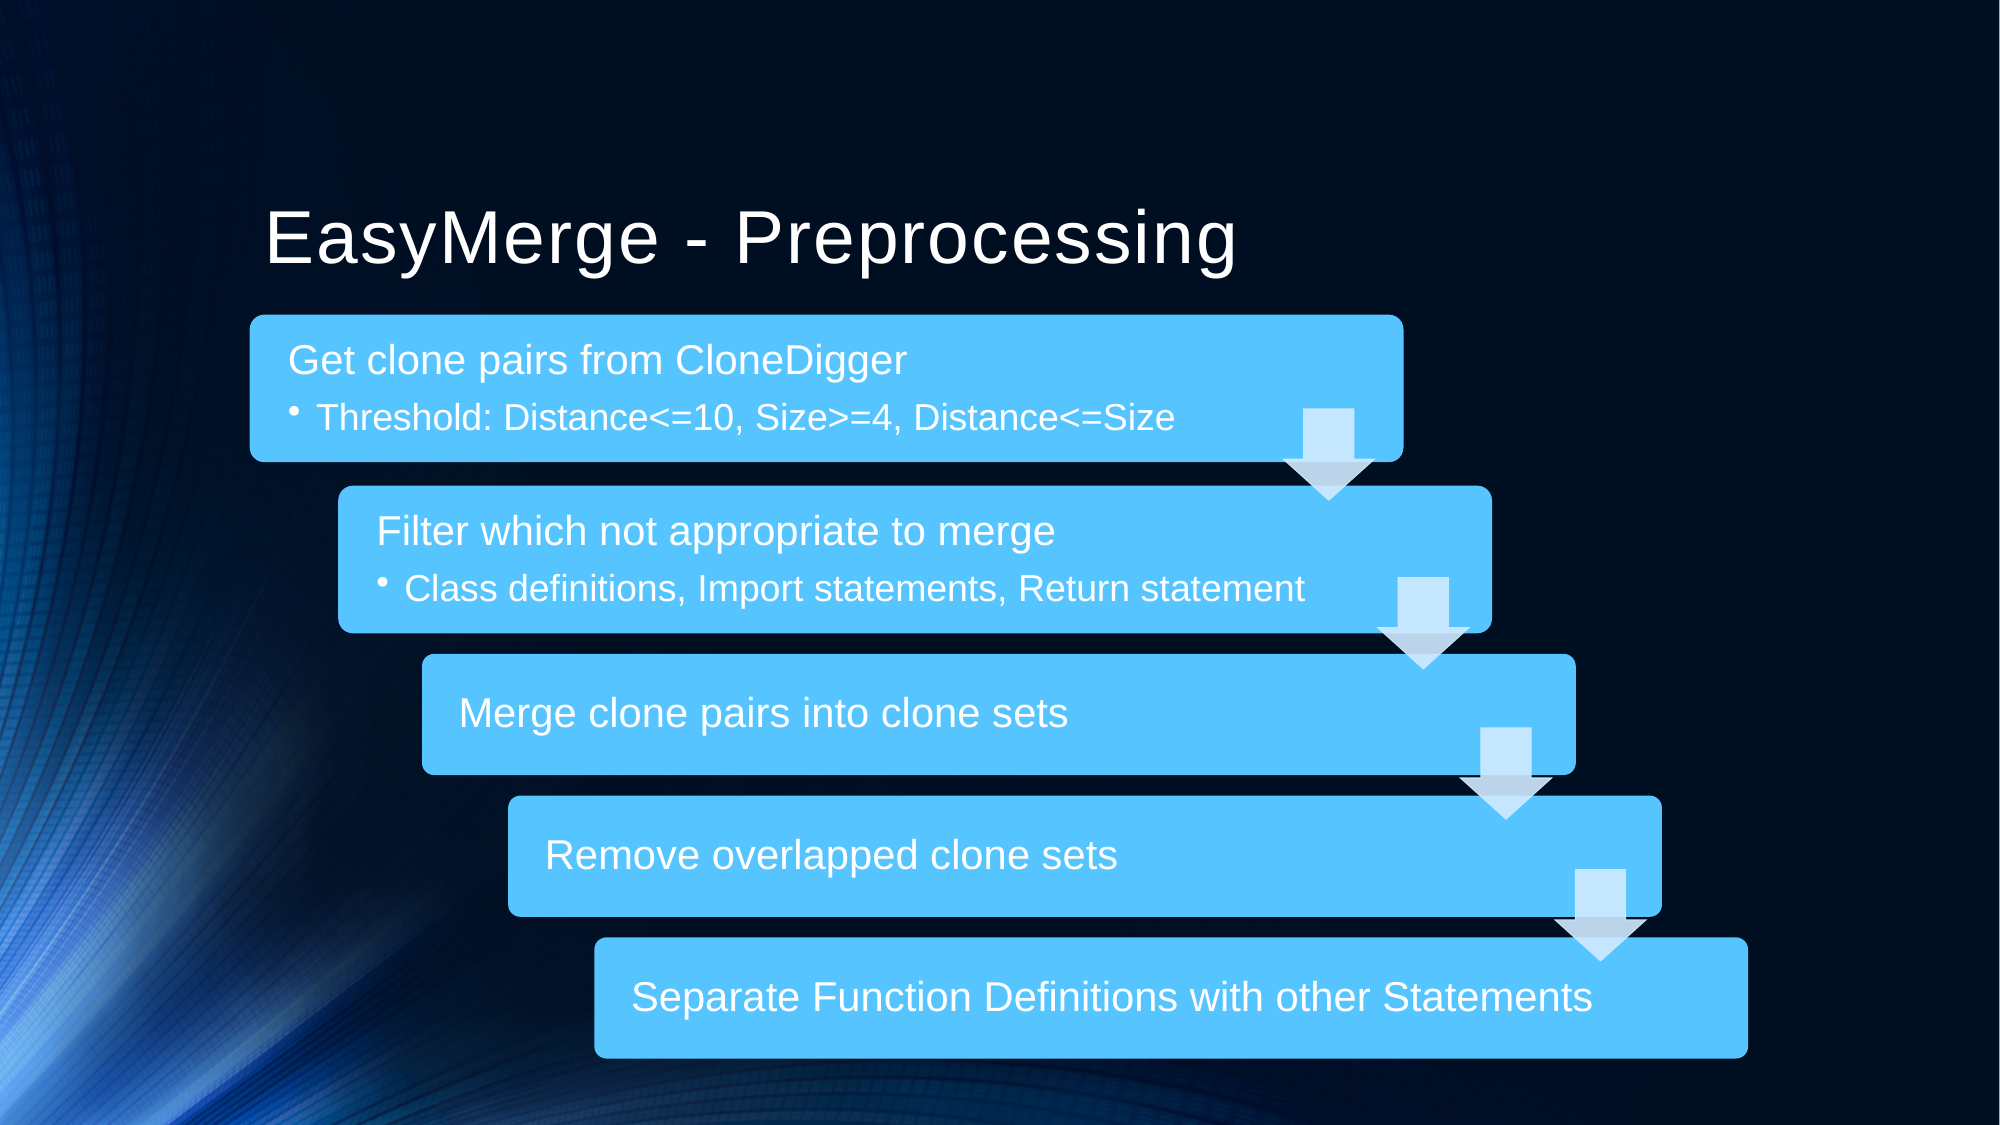

# EasyMerge - Preprocessing
Get clone pairs from CloneDigger
Threshold: Distance<=10, Size>=4, Distance<=Size
Filter which not appropriate to merge
Class definitions, Import statements, Return statement
Merge clone pairs into clone sets
Remove overlapped clone sets
Separate Function Definitions with other Statements